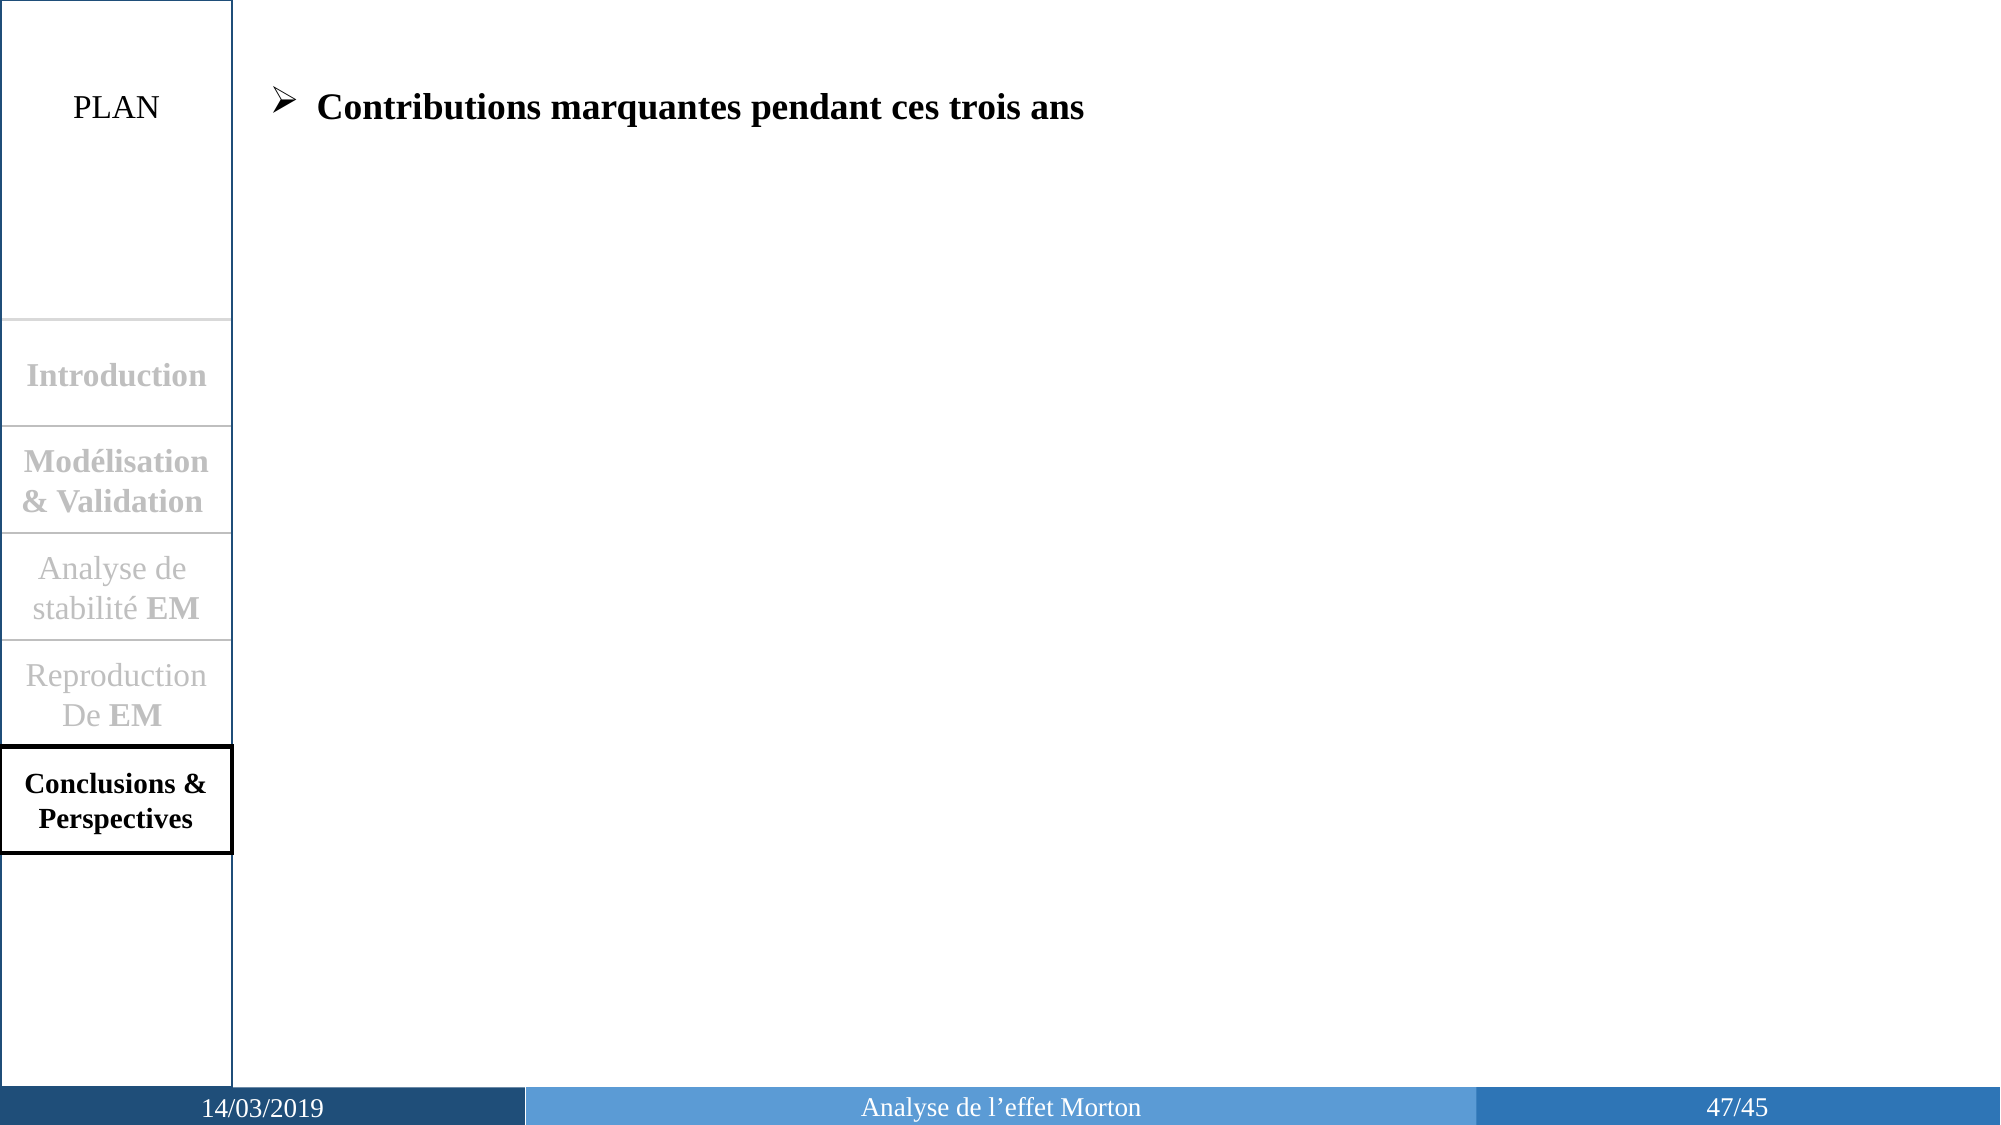

Contributions marquantes pendant ces trois ans
PLAN
Introduction
Modélisation & Validation
Analyse de  stabilité EM
Reproduction
De EM
Conclusions & Perspectives
Analyse de l’effet Morton
47/45
14/03/2019